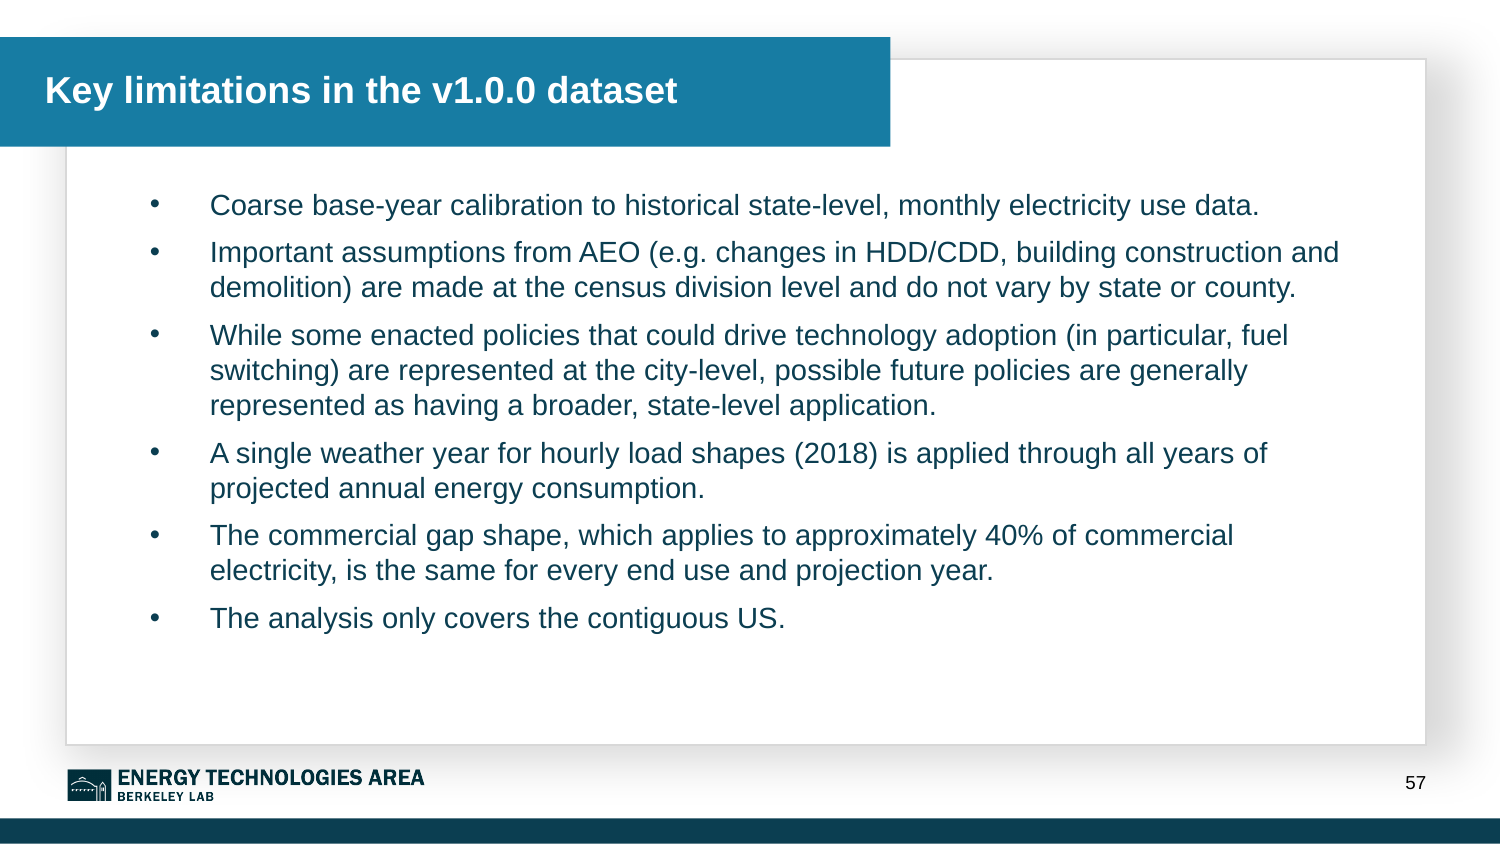

# Key limitations in the v1.0.0 dataset
Coarse base-year calibration to historical state-level, monthly electricity use data.
Important assumptions from AEO (e.g. changes in HDD/CDD, building construction and demolition) are made at the census division level and do not vary by state or county.
While some enacted policies that could drive technology adoption (in particular, fuel switching) are represented at the city-level, possible future policies are generally represented as having a broader, state-level application.
A single weather year for hourly load shapes (2018) is applied through all years of projected annual energy consumption.
The commercial gap shape, which applies to approximately 40% of commercial electricity, is the same for every end use and projection year.
The analysis only covers the contiguous US.
57